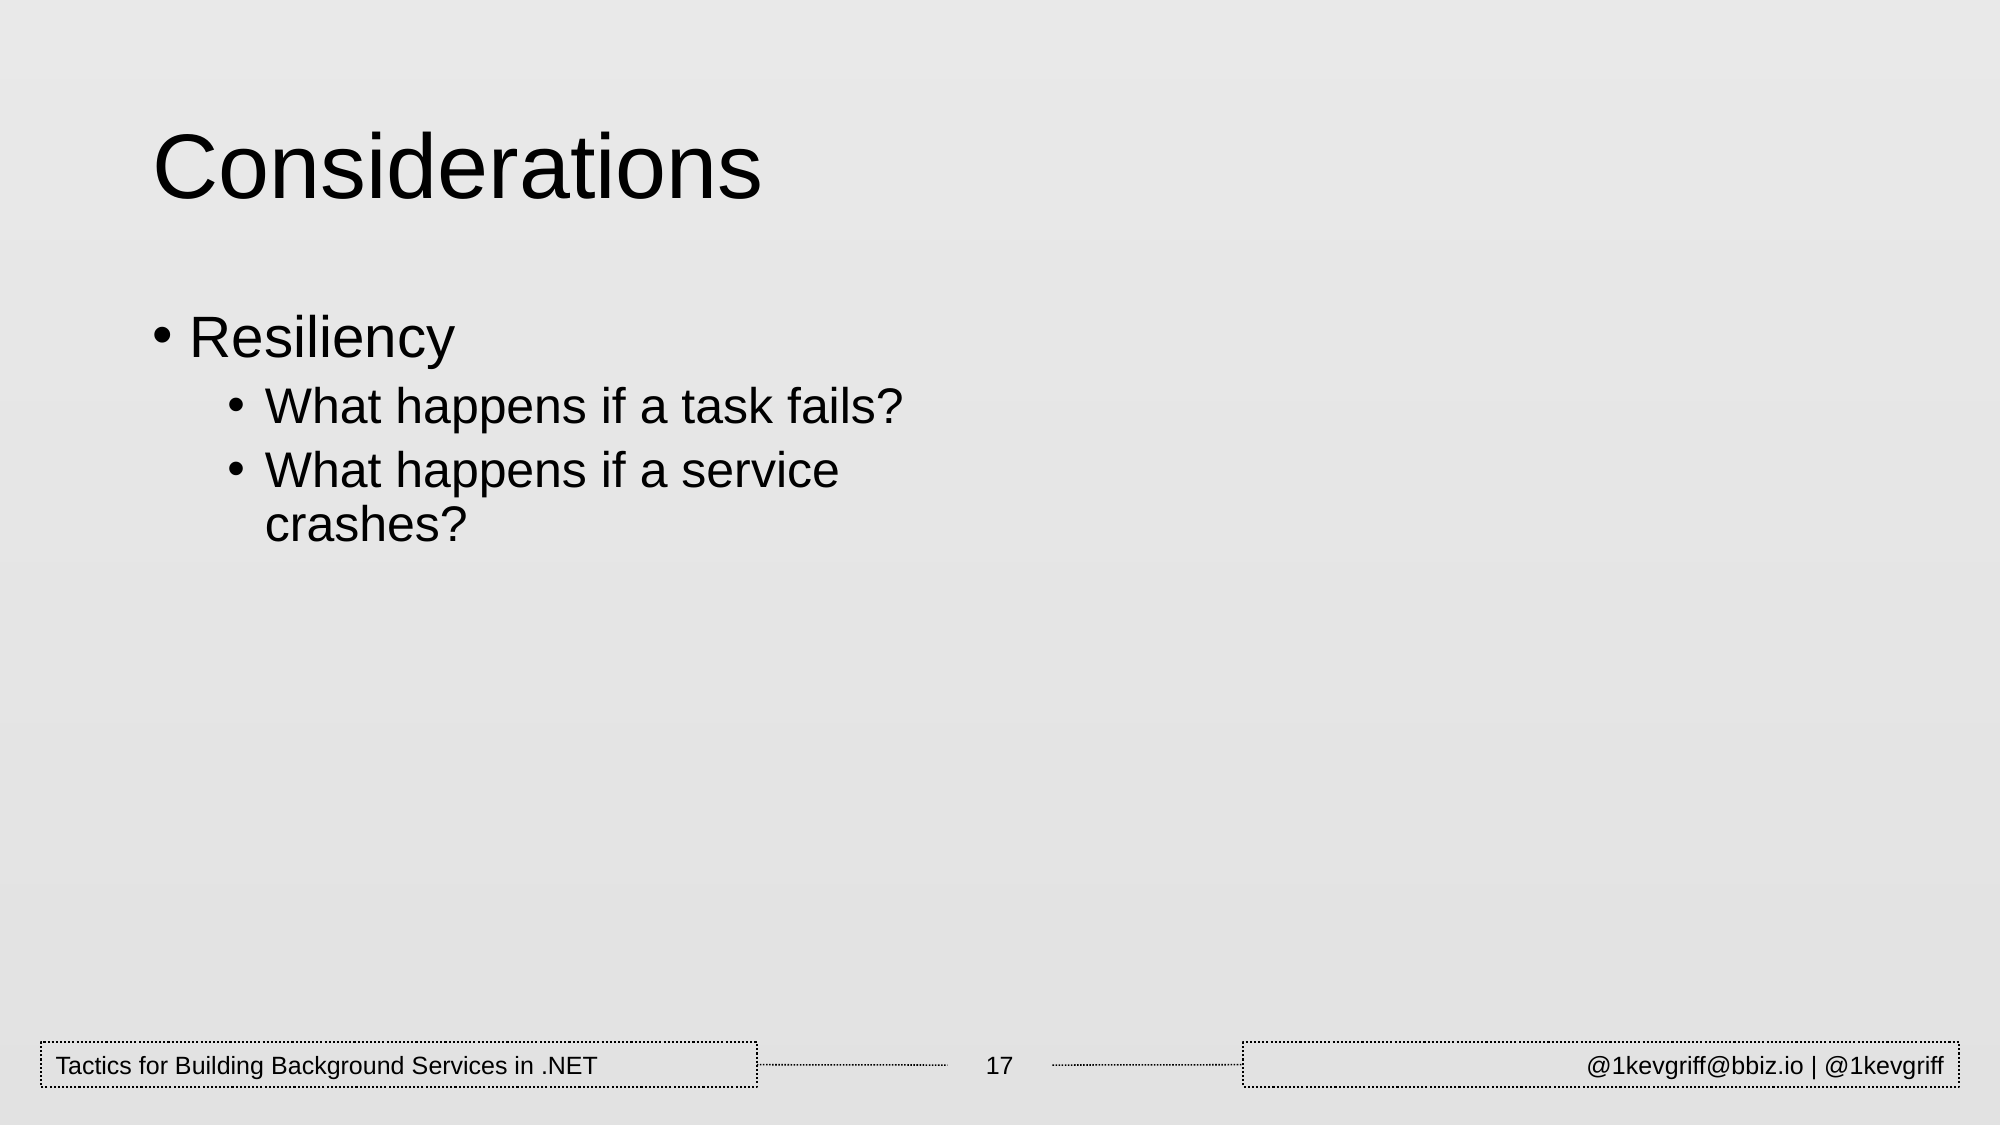

# Considerations
Resiliency
What happens if a task fails?
What happens if a service crashes?